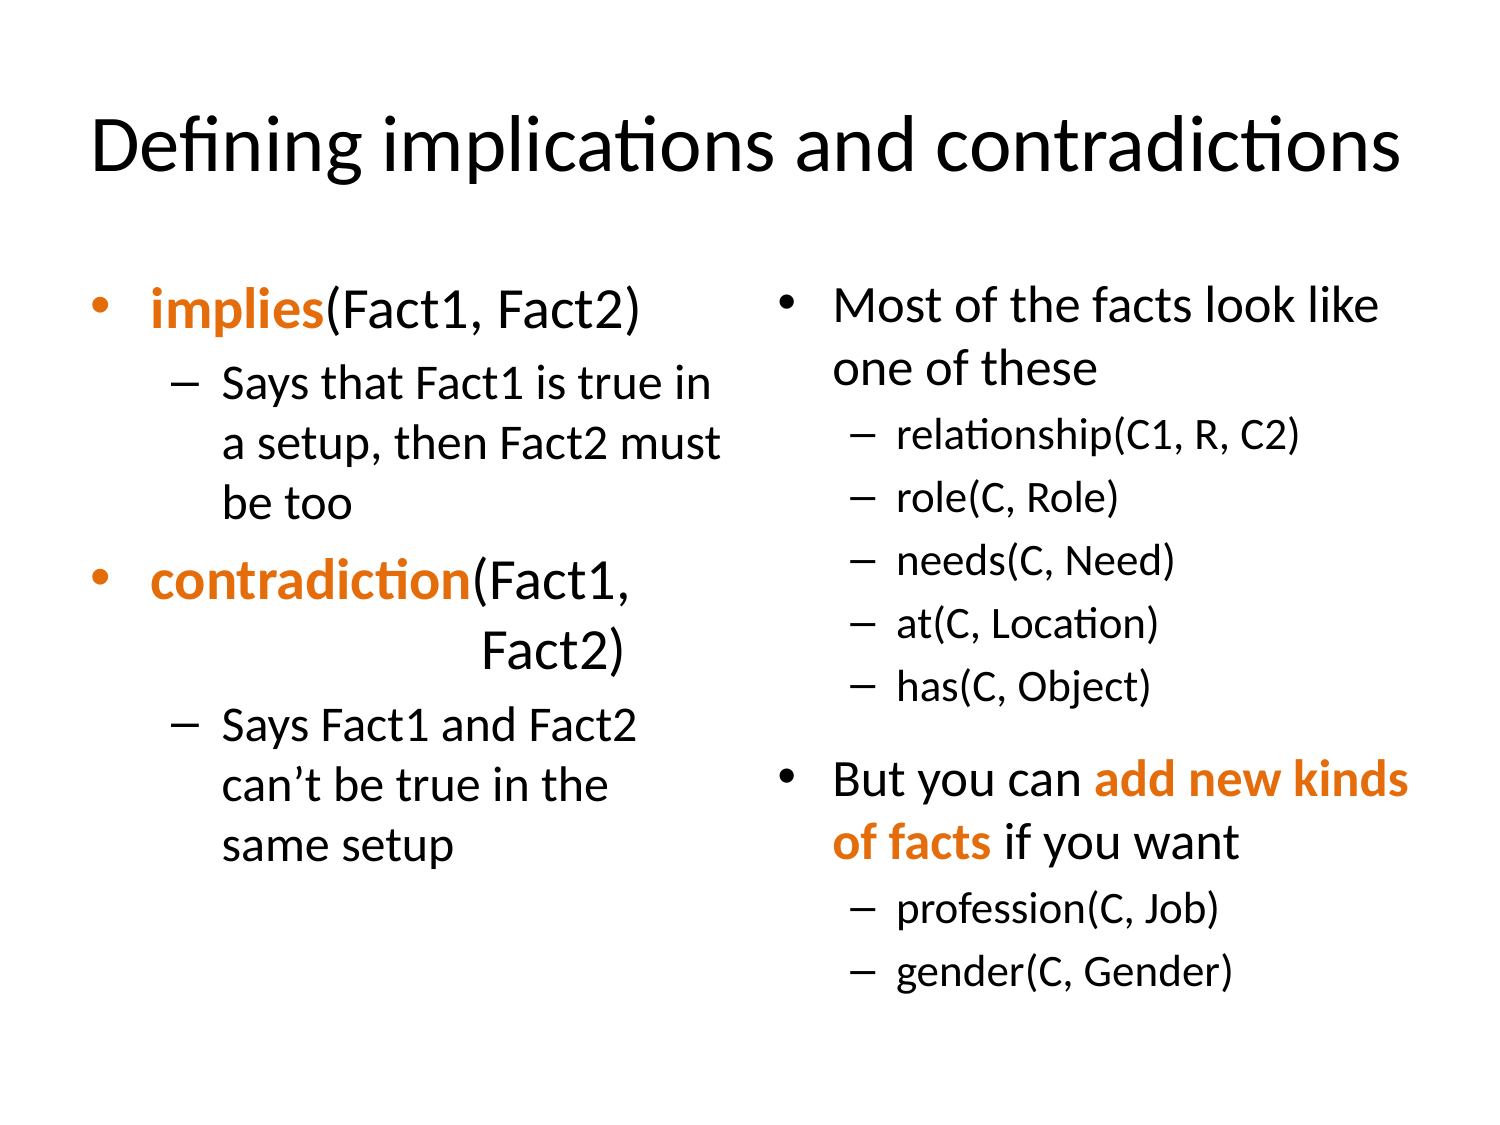

# Defining implications and contradictions
implies(Fact1, Fact2)
Says that Fact1 is true in a setup, then Fact2 must be too
contradiction(Fact1,
                         Fact2)
Says Fact1 and Fact2 can’t be true in the same setup

Most of the facts look like one of these
relationship(C1, R, C2)
role(C, Role)
needs(C, Need)
at(C, Location)
has(C, Object)
But you can add new kinds of facts if you want
profession(C, Job)
gender(C, Gender)